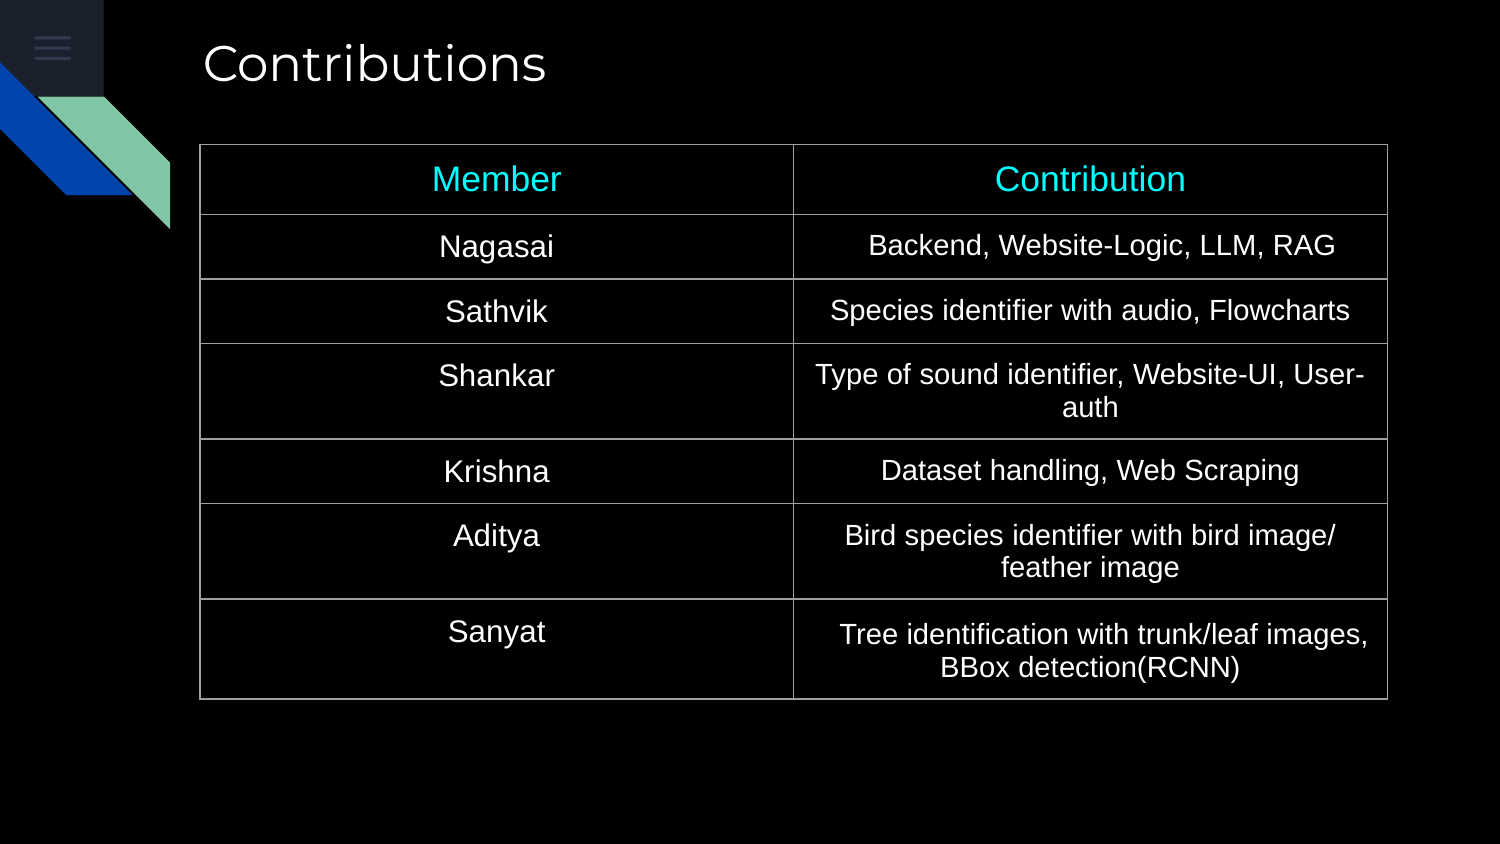

# Contributions
| Member | Contribution |
| --- | --- |
| Nagasai | MBackend, Website-Logic, LLM, RAG |
| Sathvik | Species identifier with audio, Flowcharts |
| Shankar | Type of sound identifier, Website-UI, User-auth |
| Krishna | Dataset handling, Web Scraping |
| Aditya | Bird species identifier with bird image/ feather image |
| Sanyat | MTree identification with trunk/leaf images, BBox detection(RCNN) |